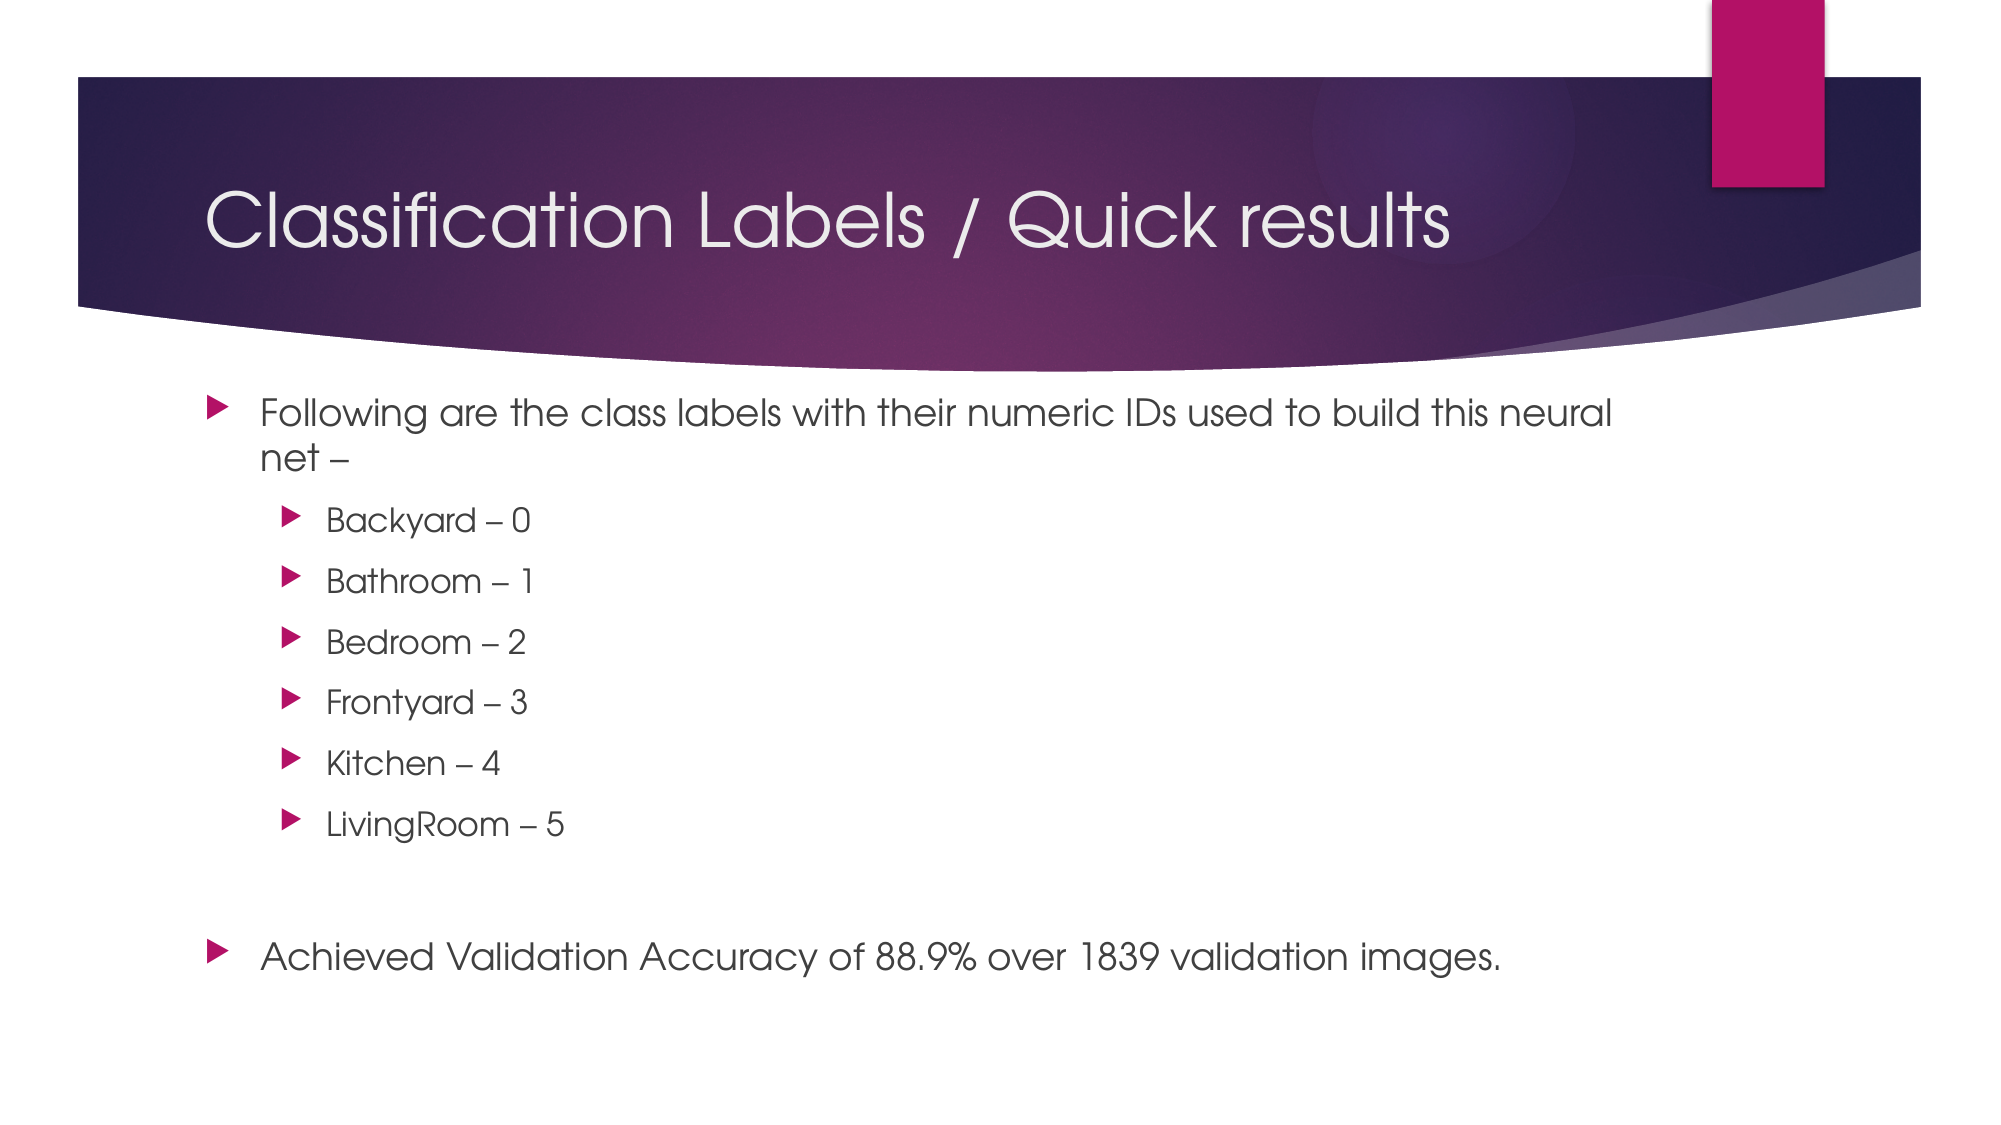

# Classification Labels / Quick results
Following are the class labels with their numeric IDs used to build this neural net –
Backyard – 0
Bathroom – 1
Bedroom – 2
Frontyard – 3
Kitchen – 4
LivingRoom – 5

Achieved Validation Accuracy of 88.9% over 1839 validation images.